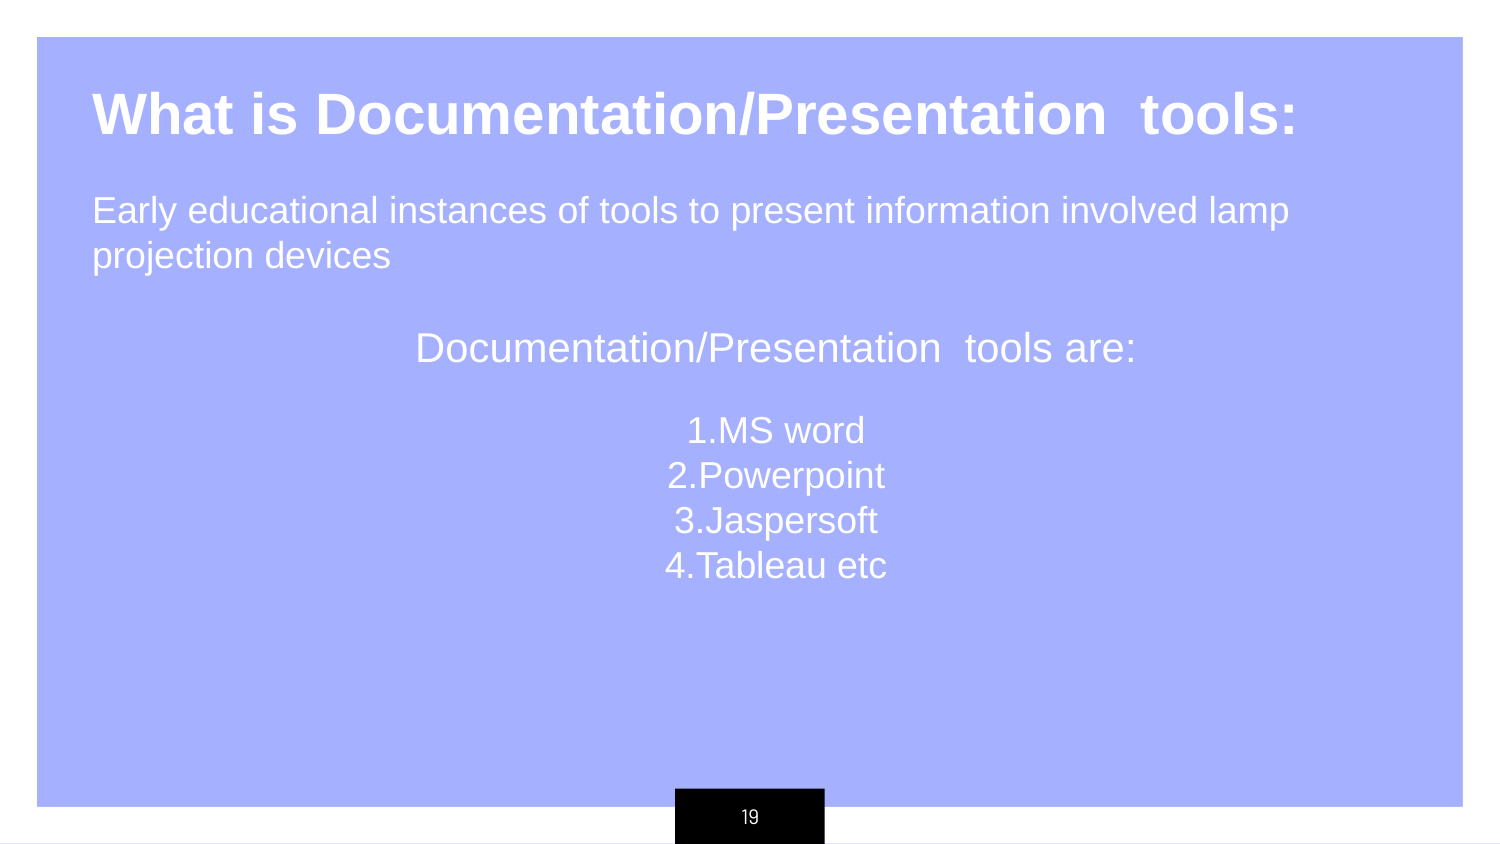

What is Documentation/Presentation  tools:

Early educational instances of tools to present information involved lamp projection devices

Documentation/Presentation  tools are:

1.MS word
2.Powerpoint
3.Jaspersoft
4.Tableau etc

19